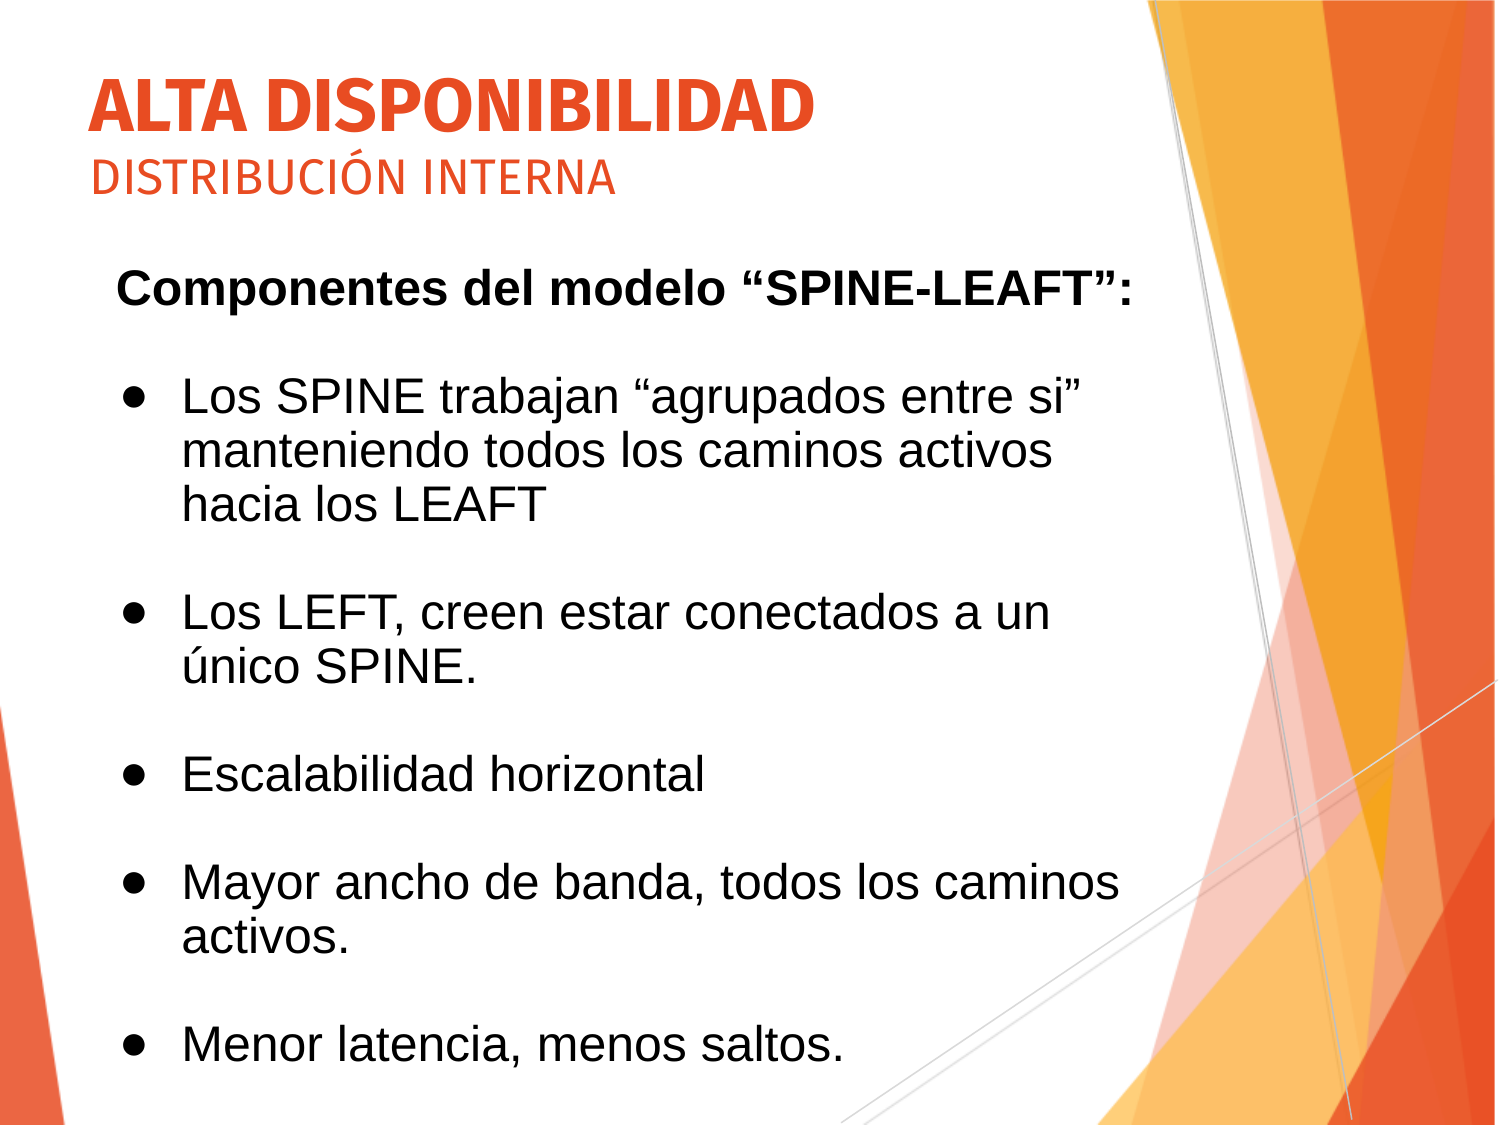

ALTA DISPONIBILIDAD
DISTRIBUCIÓN INTERNA
Componentes del modelo “SPINE-LEAFT”:

Los SPINE trabajan “agrupados entre si” manteniendo todos los caminos activos hacia los LEAFT

Los LEFT, creen estar conectados a un único SPINE.

Escalabilidad horizontal

Mayor ancho de banda, todos los caminos activos.

Menor latencia, menos saltos.